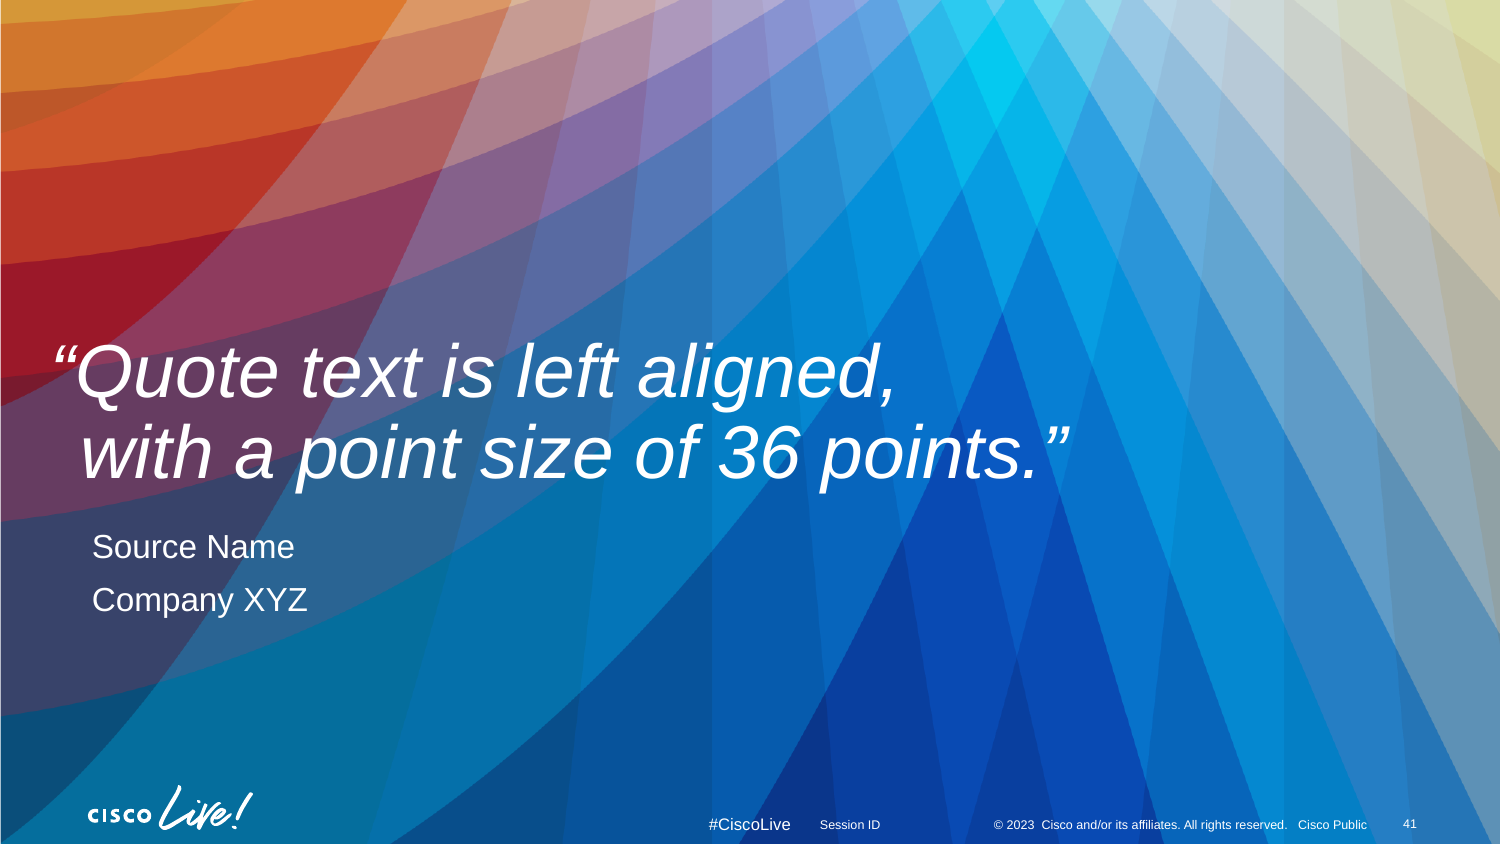

# “Quote text is left aligned, with a point size of 36 points.”
Source Name
Company XYZ
41
Session ID